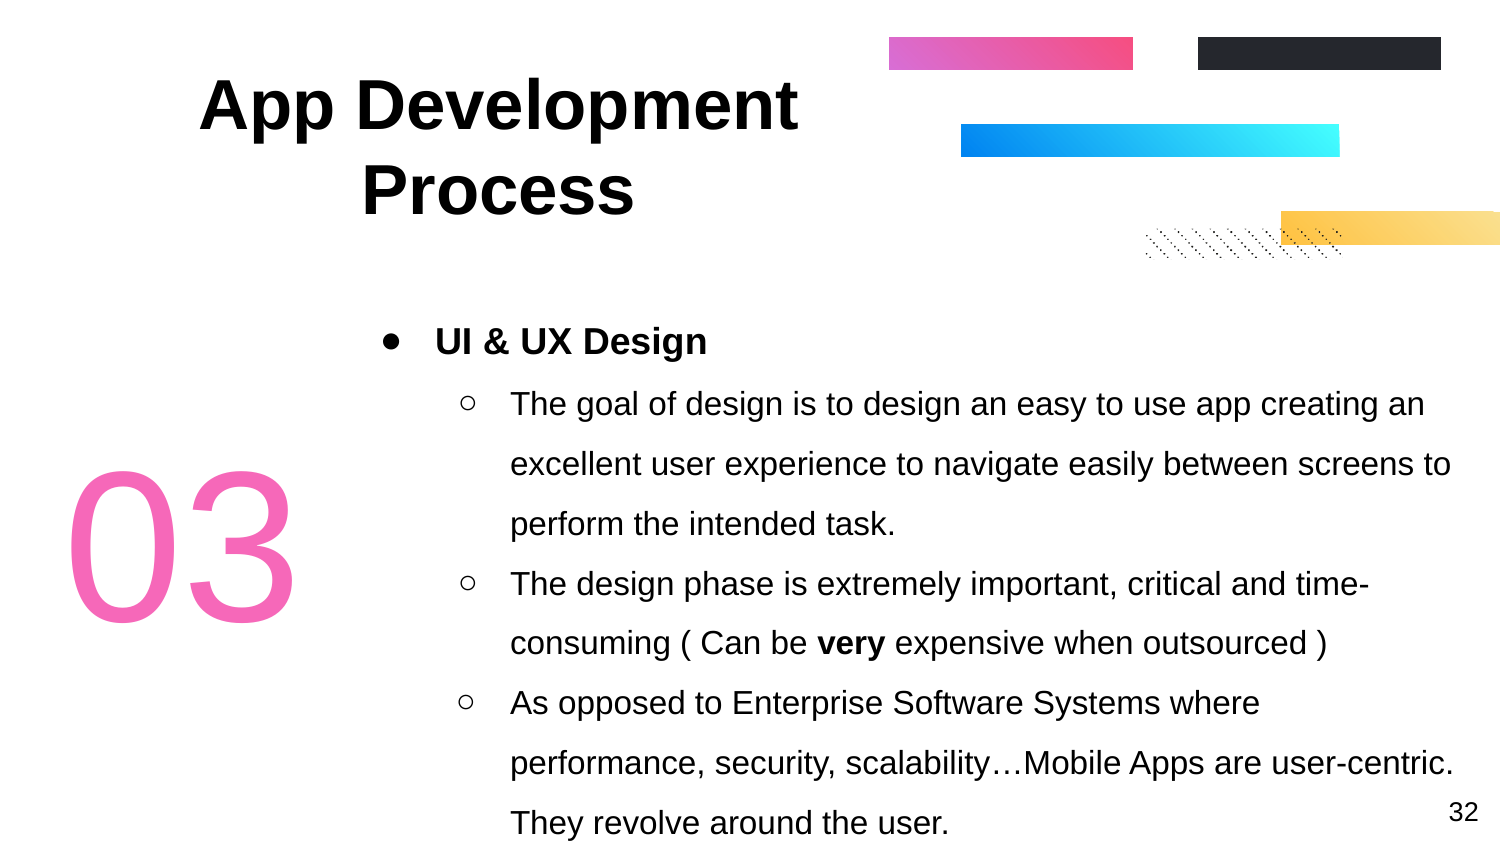

# App Development Process
UI & UX Design
The goal of design is to design an easy to use app creating an excellent user experience to navigate easily between screens to perform the intended task.
The design phase is extremely important, critical and time-consuming ( Can be very expensive when outsourced )
As opposed to Enterprise Software Systems where performance, security, scalability…Mobile Apps are user-centric. They revolve around the user.

03
32